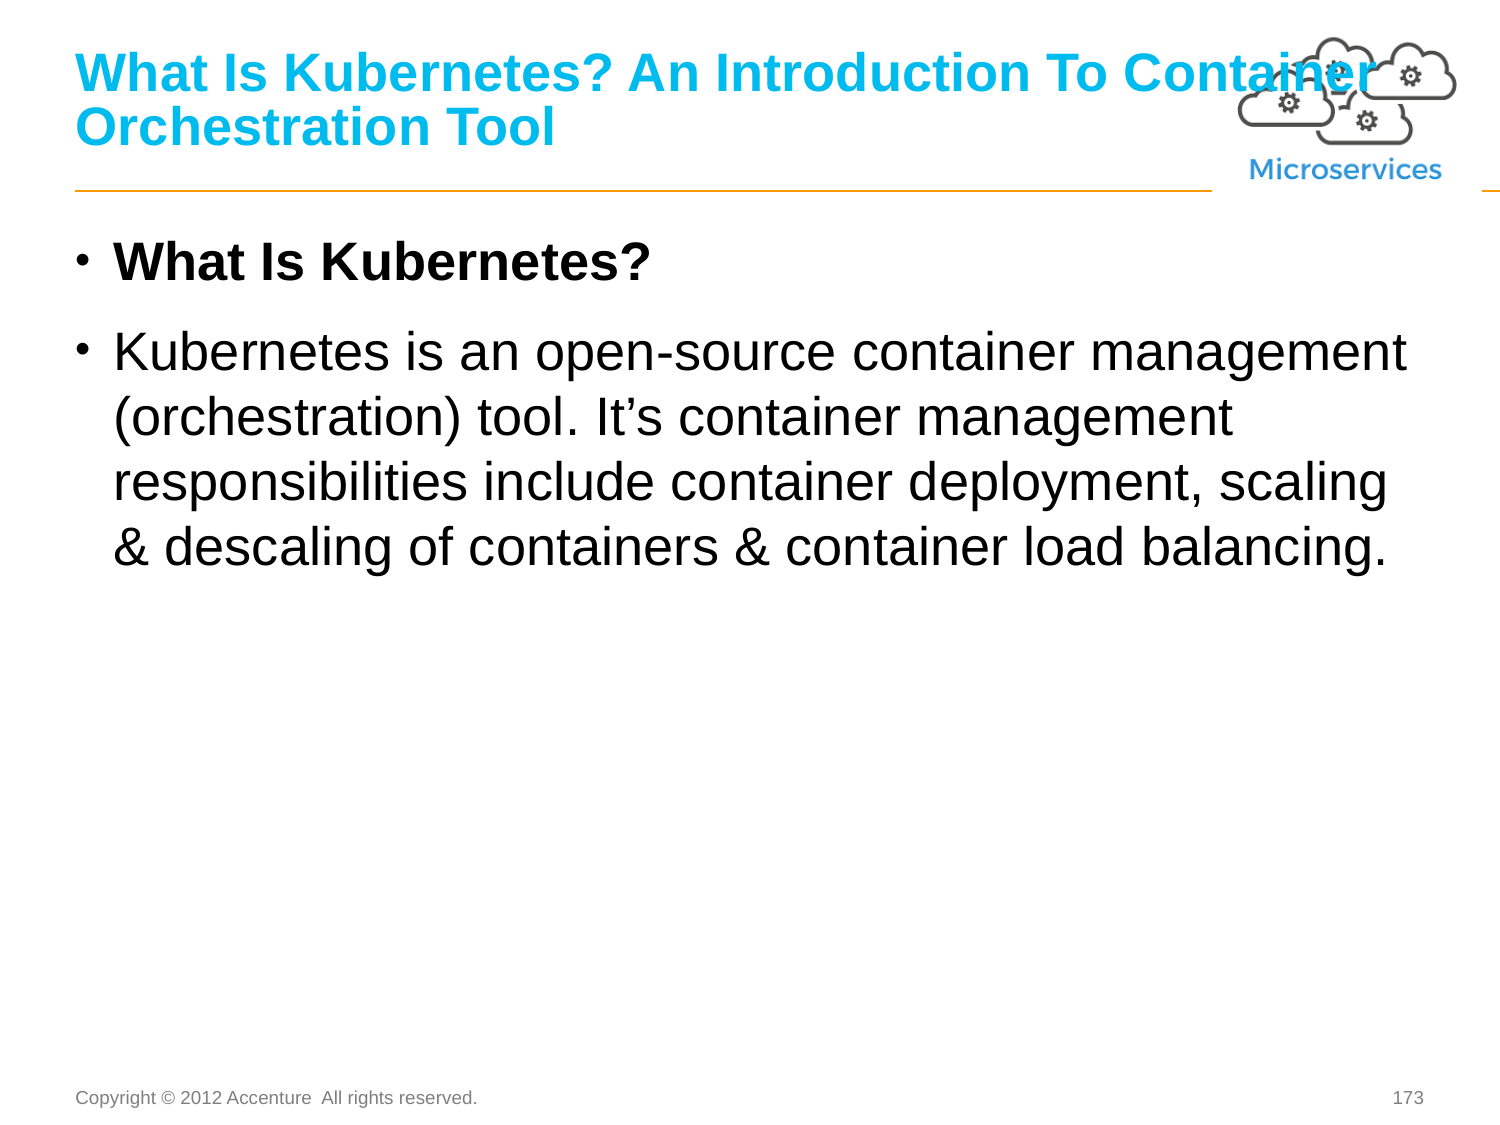

# What Is Kubernetes? An Introduction To Container Orchestration Tool
What Is Kubernetes?
Kubernetes is an open-source container management (orchestration) tool. It’s container management responsibilities include container deployment, scaling & descaling of containers & container load balancing.